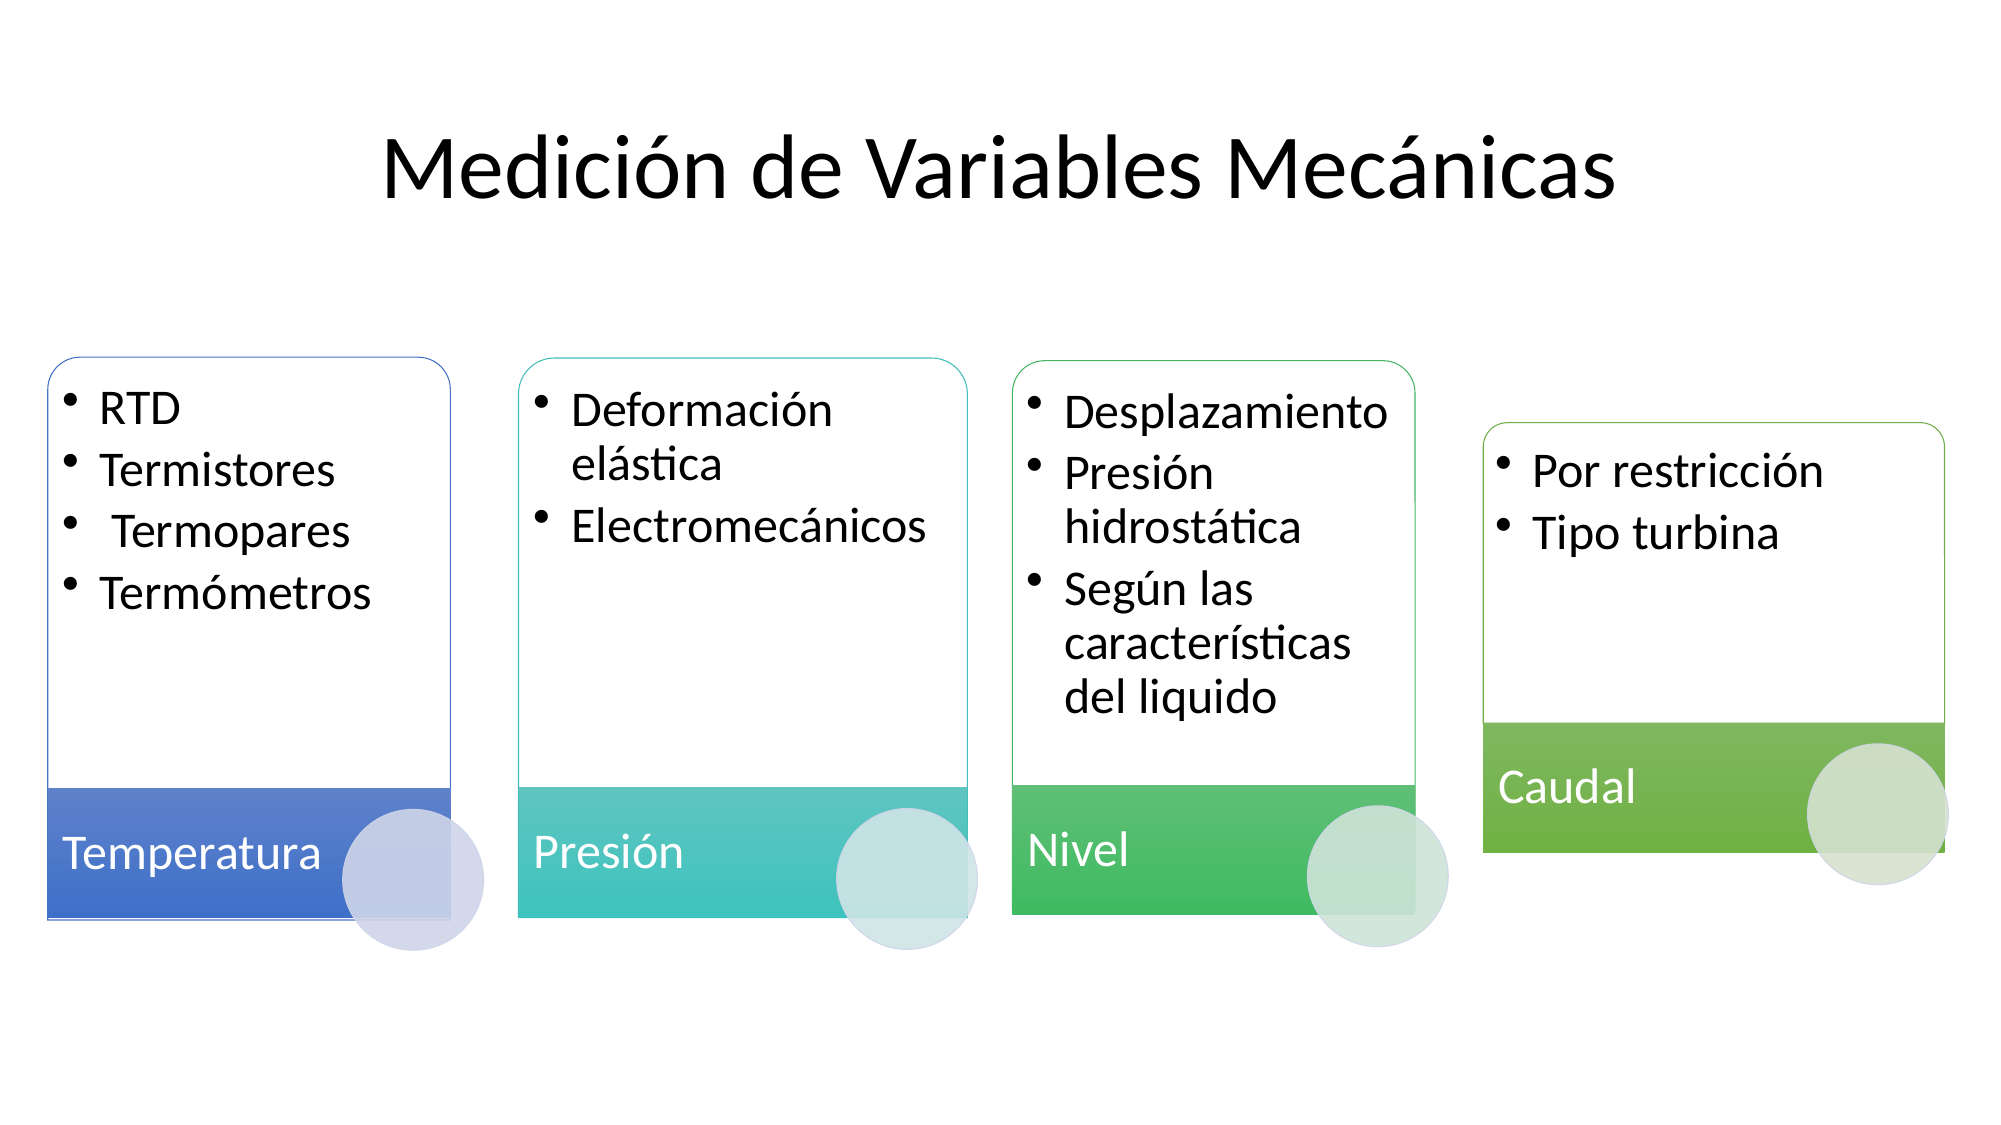

# Medición de Variables Mecánicas
RTD
Termistores
 Termopares
Termómetros

Temperatura
Deformación elástica
Electromecánicos
Presión
Desplazamiento
Presión hidrostática
Según las características del liquido
Nivel
Por restricción
Tipo turbina
Caudal